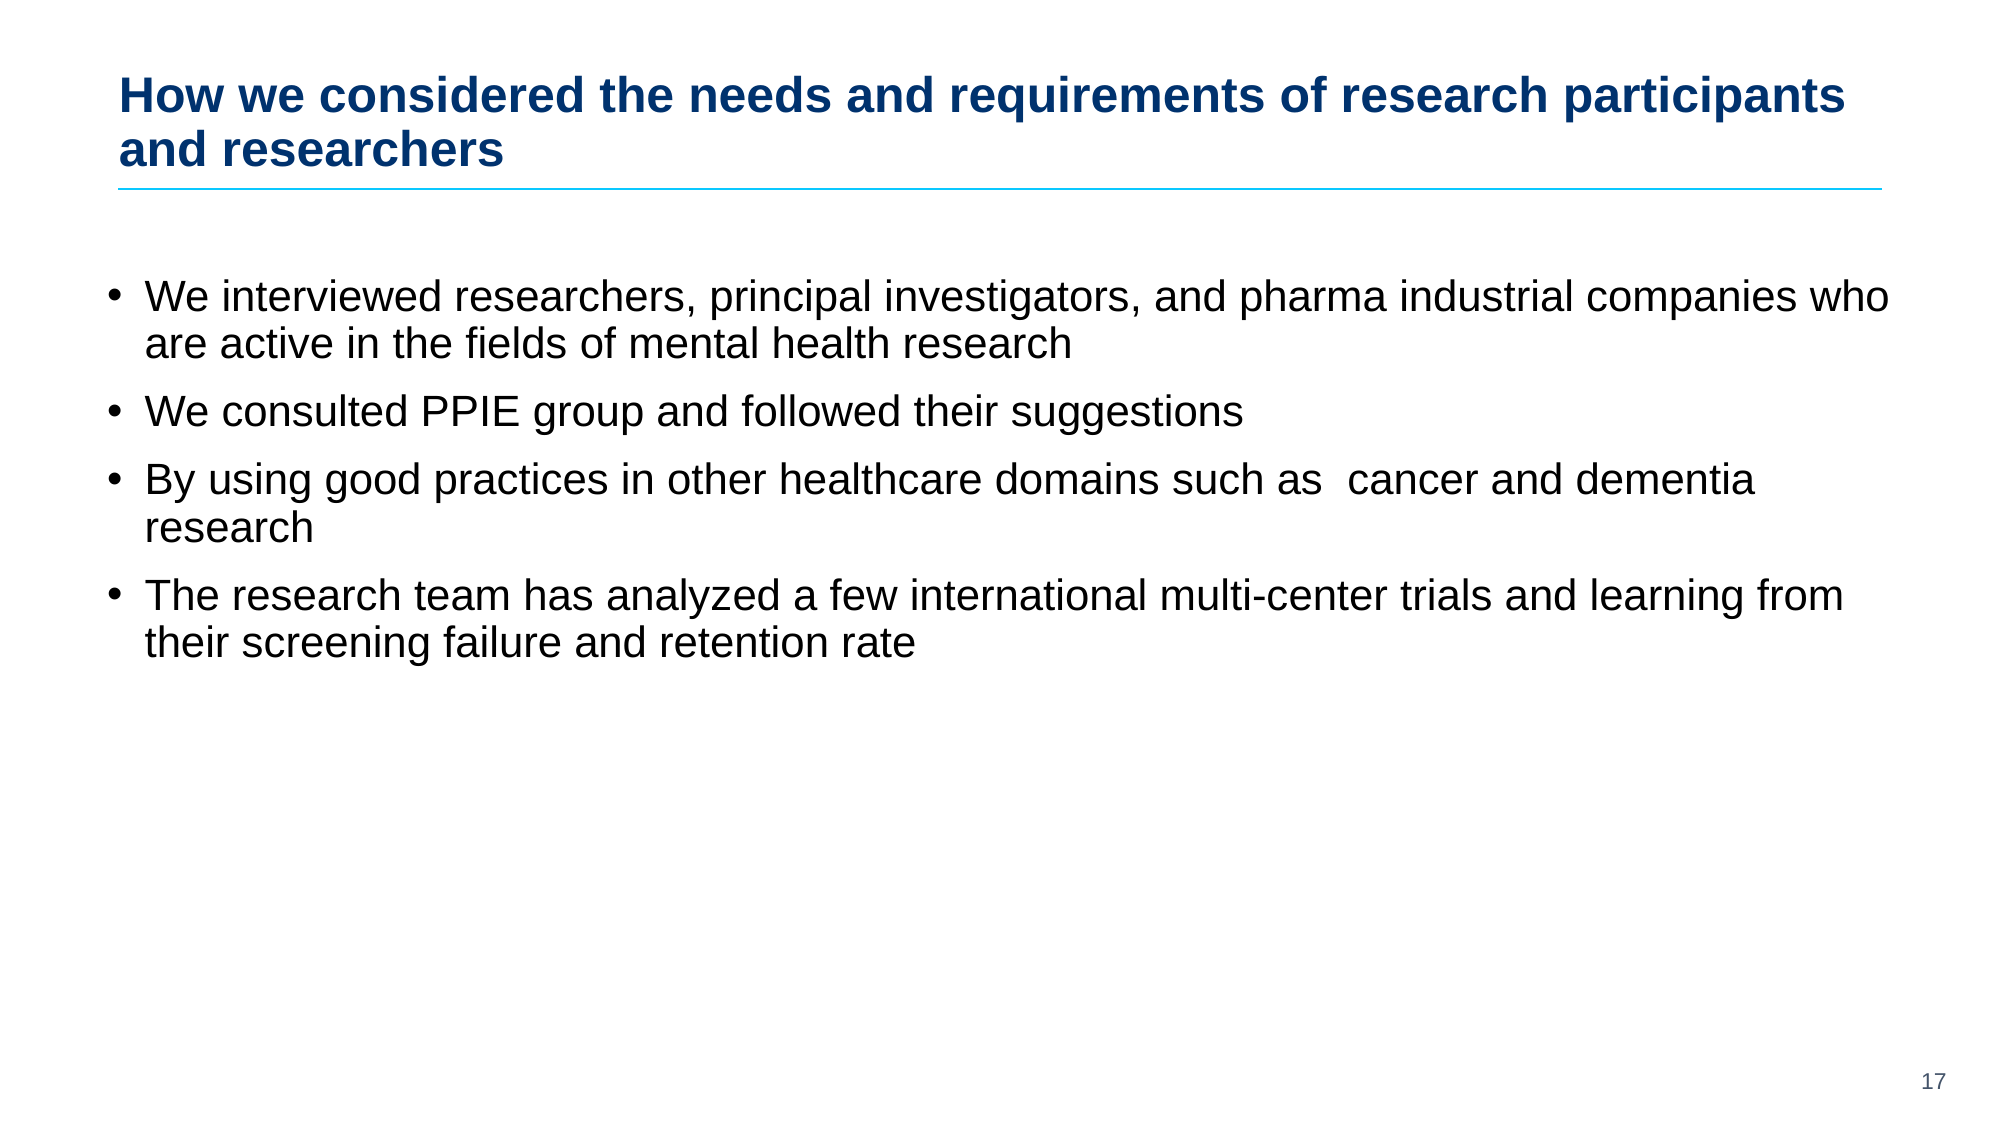

How we considered the needs and requirements of research participants and researchers
We interviewed researchers, principal investigators, and pharma industrial companies who are active in the fields of mental health research
We consulted PPIE group and followed their suggestions
By using good practices in other healthcare domains such as  cancer and dementia research
The research team has analyzed a few international multi-center trials and learning from their screening failure and retention rate
17